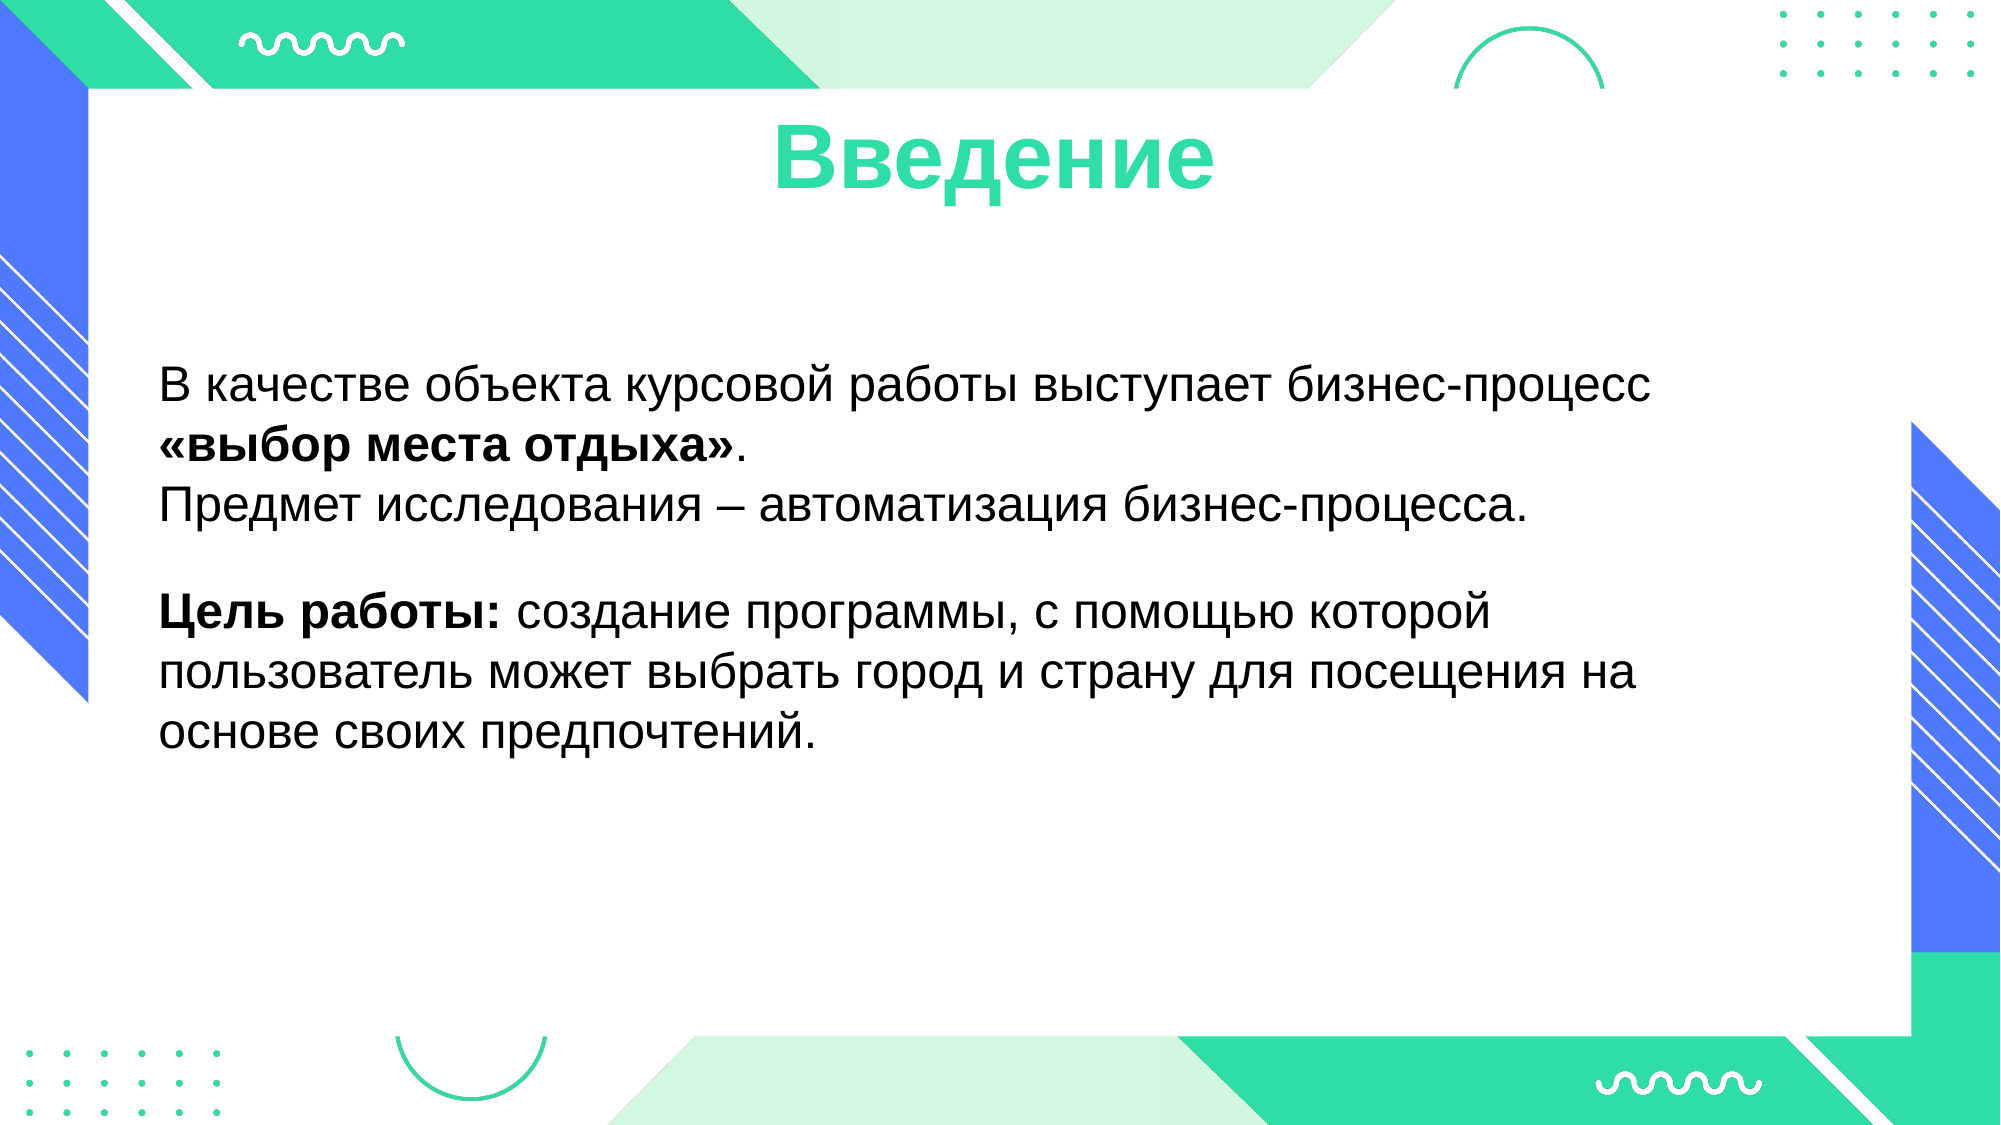

Введение
В качестве объекта курсовой работы выступает бизнес-процесс «выбор места отдыха».
Предмет исследования – автоматизация бизнес-процесса.
Цель работы: создание программы, с помощью которой
пользователь может выбрать город и страну для посещения на
основе своих предпочтений.